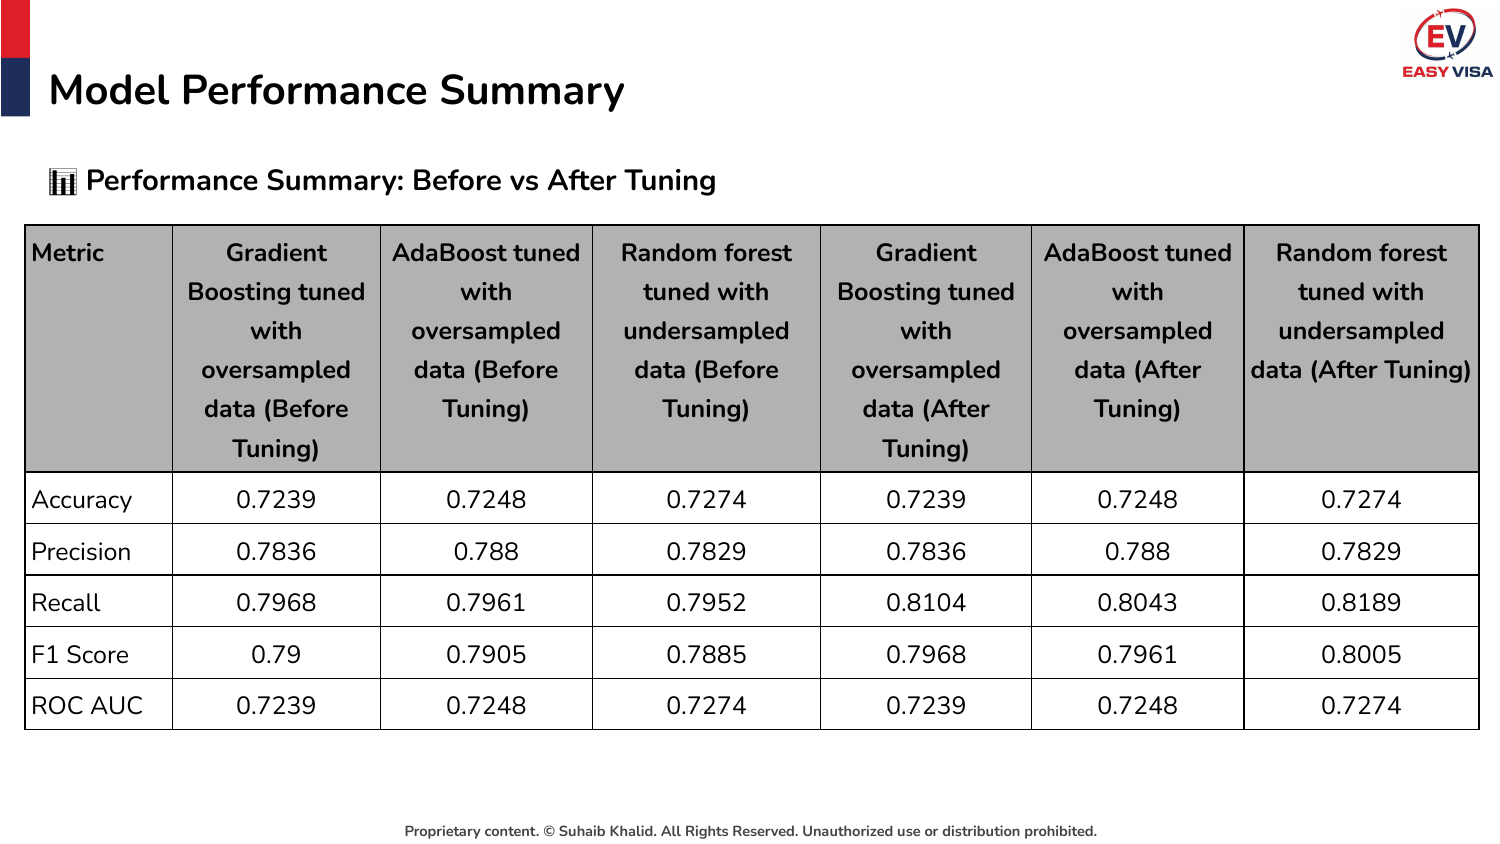

# Model Performance Summary
📊 Performance Summary: Before vs After Tuning

| Metric | Gradient Boosting tuned with oversampled data (Before Tuning) | AdaBoost tuned with oversampled data (Before Tuning) | Random forest tuned with undersampled data (Before Tuning) | Gradient Boosting tuned with oversampled data (After Tuning) | AdaBoost tuned with oversampled data (After Tuning) | Random forest tuned with undersampled data (After Tuning) |
| --- | --- | --- | --- | --- | --- | --- |
| Accuracy | 0.7239 | 0.7248 | 0.7274 | 0.7239 | 0.7248 | 0.7274 |
| Precision | 0.7836 | 0.788 | 0.7829 | 0.7836 | 0.788 | 0.7829 |
| Recall | 0.7968 | 0.7961 | 0.7952 | 0.8104 | 0.8043 | 0.8189 |
| F1 Score | 0.79 | 0.7905 | 0.7885 | 0.7968 | 0.7961 | 0.8005 |
| ROC AUC | 0.7239 | 0.7248 | 0.7274 | 0.7239 | 0.7248 | 0.7274 |